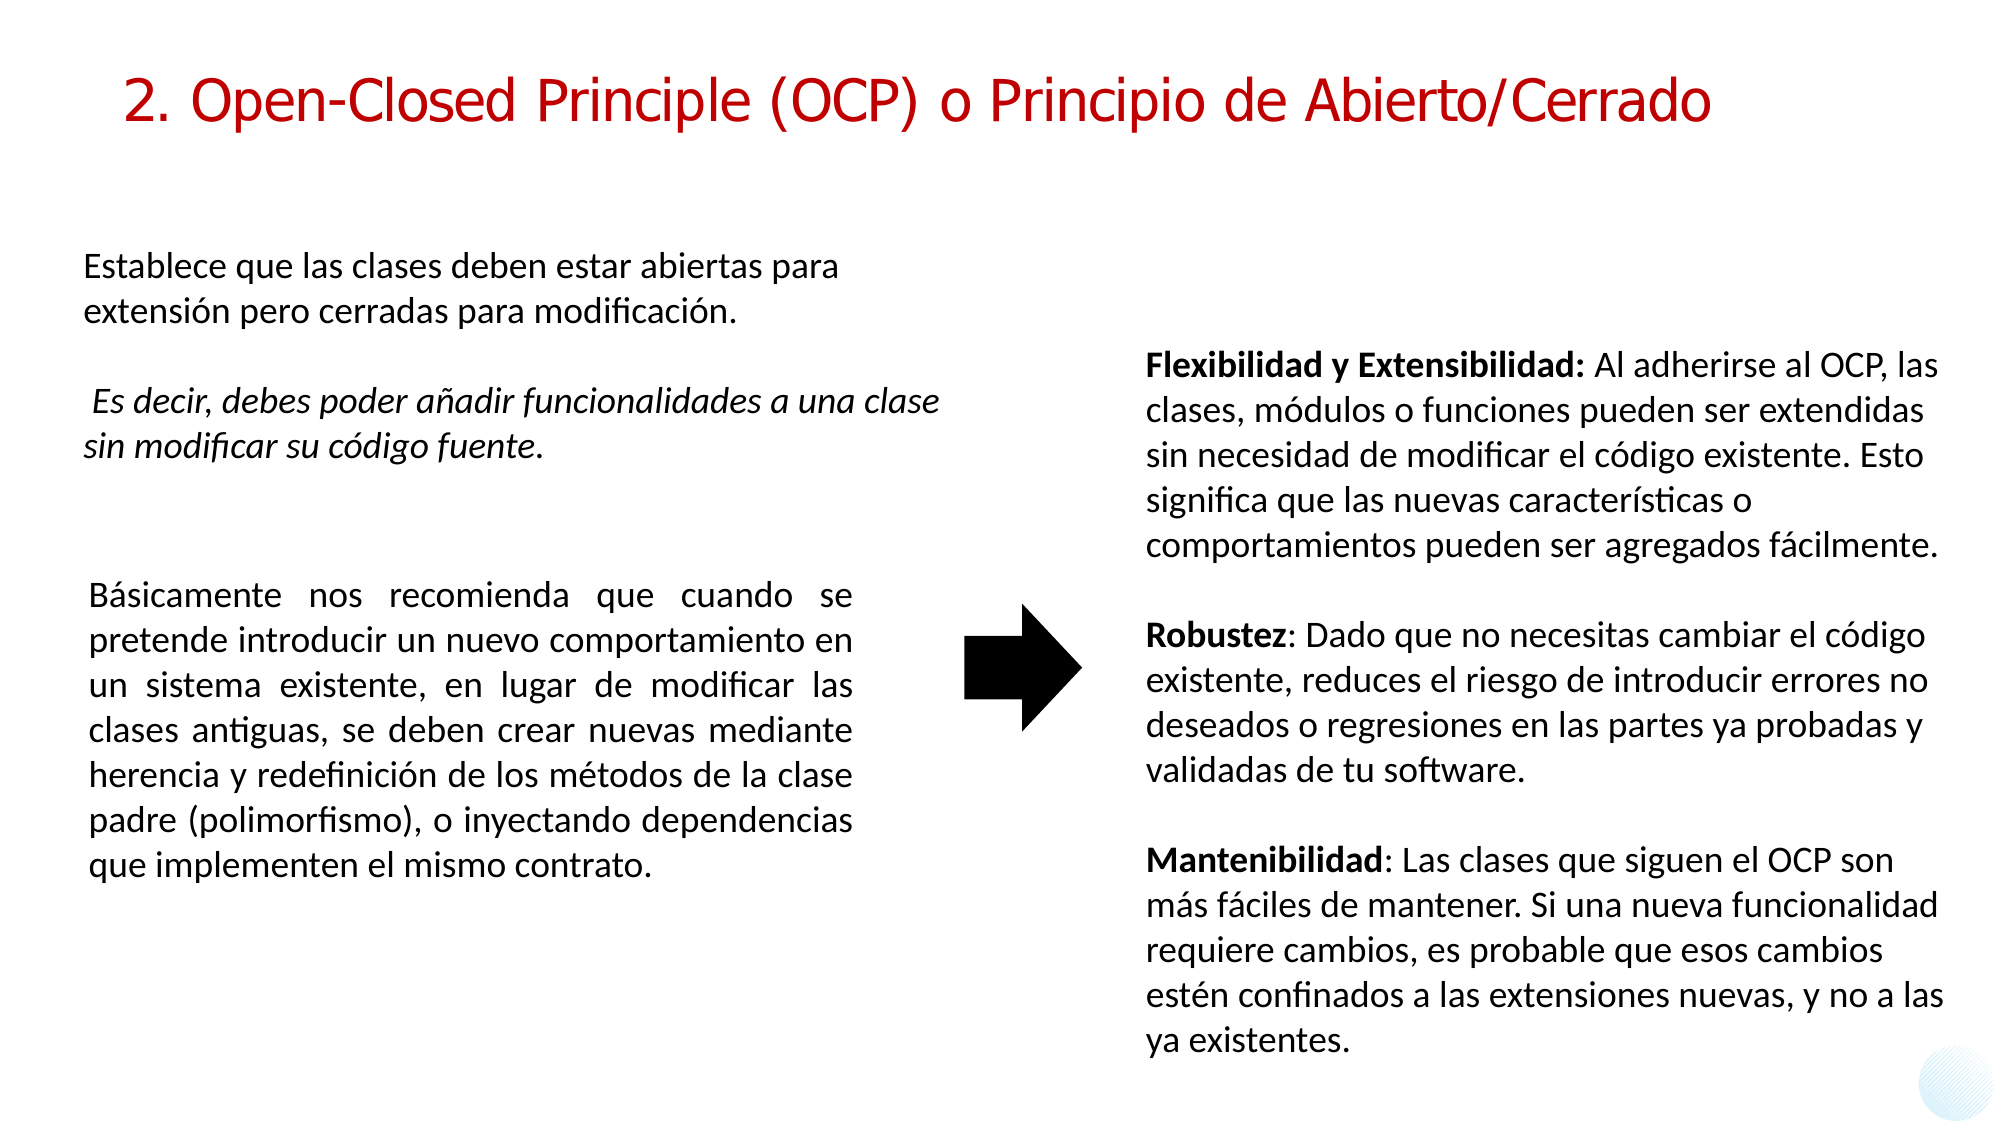

# 2. Open-Closed Principle (OCP) o Principio de Abierto/Cerrado
Establece que las clases deben estar abiertas para extensión pero cerradas para modificación.

 Es decir, debes poder añadir funcionalidades a una clase sin modificar su código fuente.
Flexibilidad y Extensibilidad: Al adherirse al OCP, las clases, módulos o funciones pueden ser extendidas sin necesidad de modificar el código existente. Esto significa que las nuevas características o comportamientos pueden ser agregados fácilmente.

Robustez: Dado que no necesitas cambiar el código existente, reduces el riesgo de introducir errores no deseados o regresiones en las partes ya probadas y validadas de tu software.

Mantenibilidad: Las clases que siguen el OCP son más fáciles de mantener. Si una nueva funcionalidad requiere cambios, es probable que esos cambios estén confinados a las extensiones nuevas, y no a las ya existentes.
Básicamente nos recomienda que cuando se pretende introducir un nuevo comportamiento en un sistema existente, en lugar de modificar las clases antiguas, se deben crear nuevas mediante herencia y redefinición de los métodos de la clase padre (polimorfismo), o inyectando dependencias que implementen el mismo contrato.